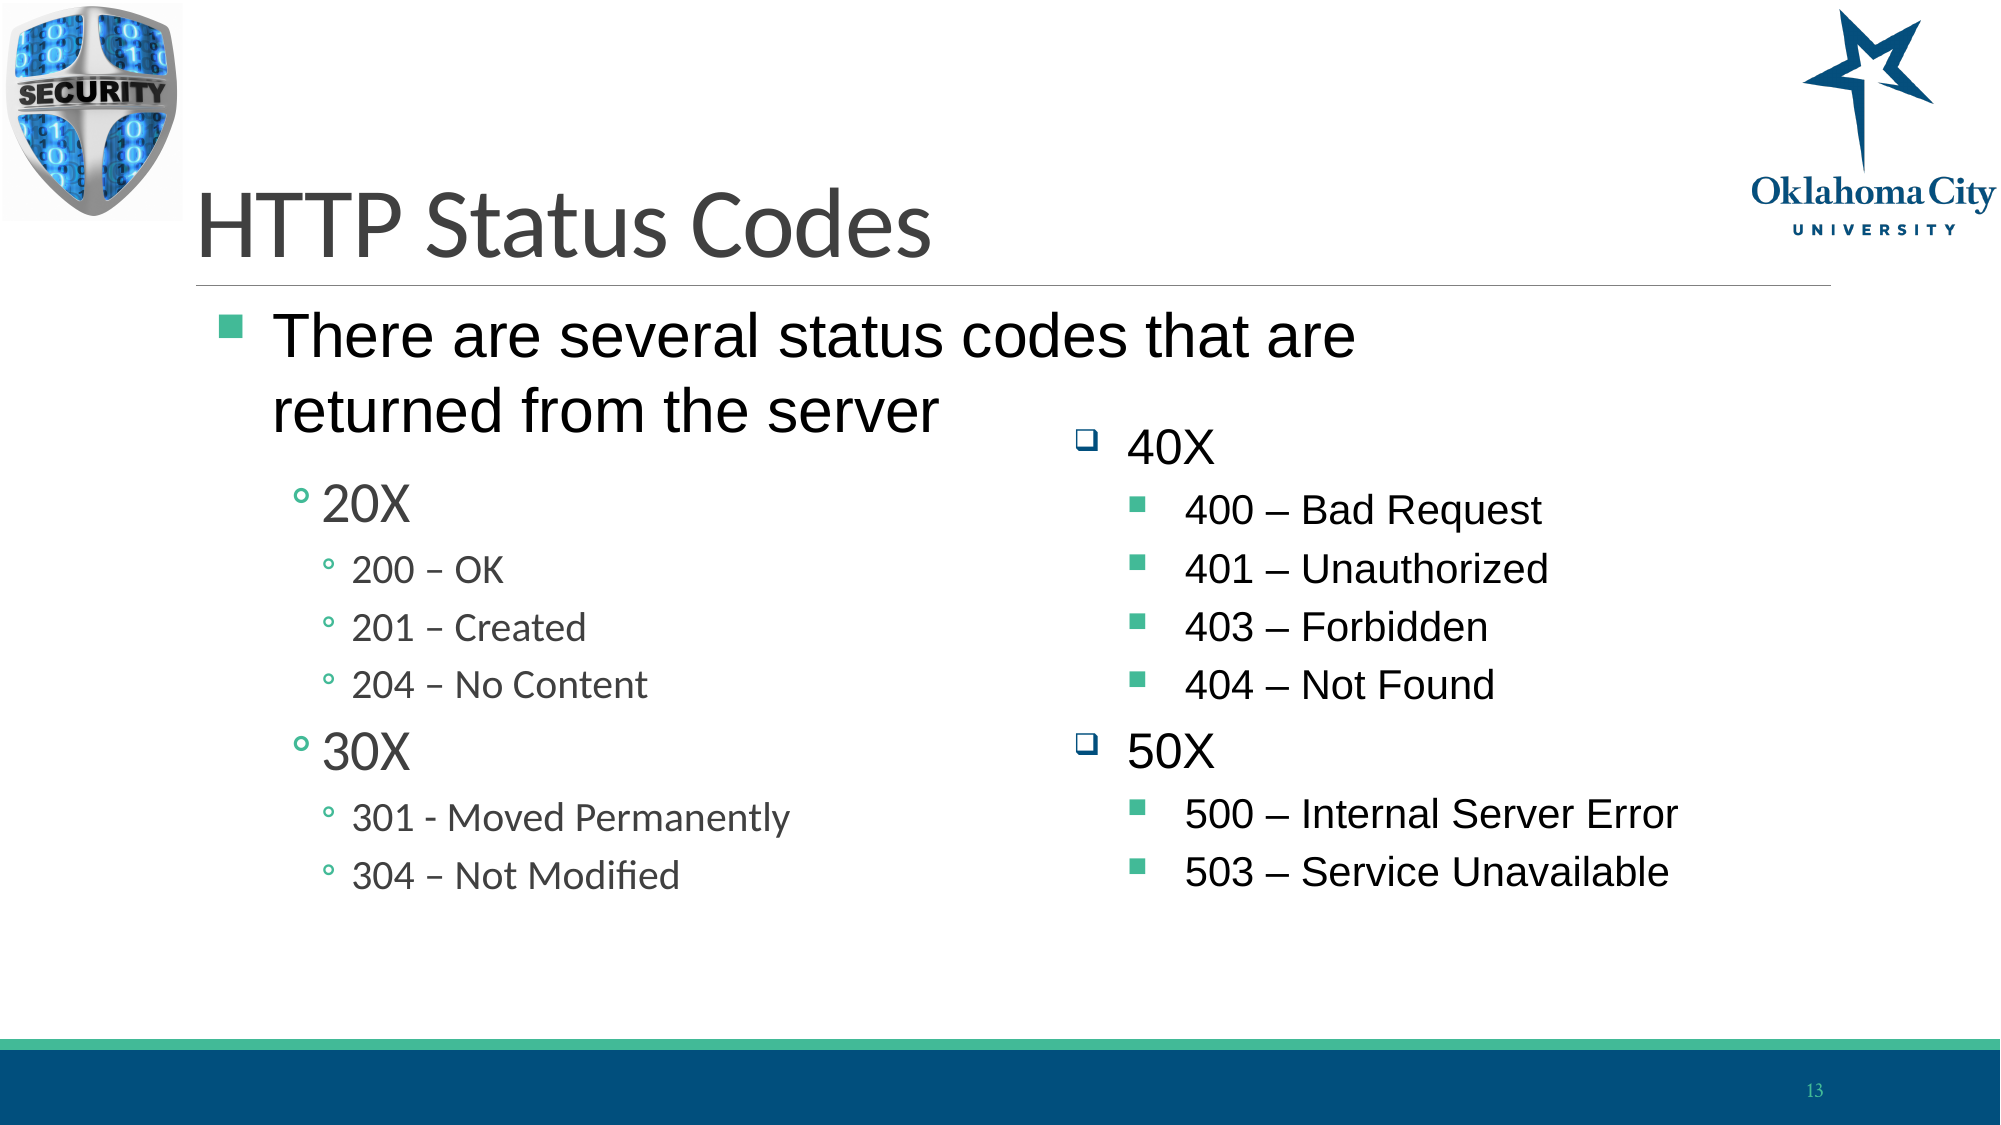

# HTTP Status Codes
There are several status codes that are returned from the server
40X
400 – Bad Request
401 – Unauthorized
403 – Forbidden
404 – Not Found
50X
500 – Internal Server Error
503 – Service Unavailable
20X
200 – OK
201 – Created
204 – No Content
30X
301 - Moved Permanently
304 – Not Modified
13